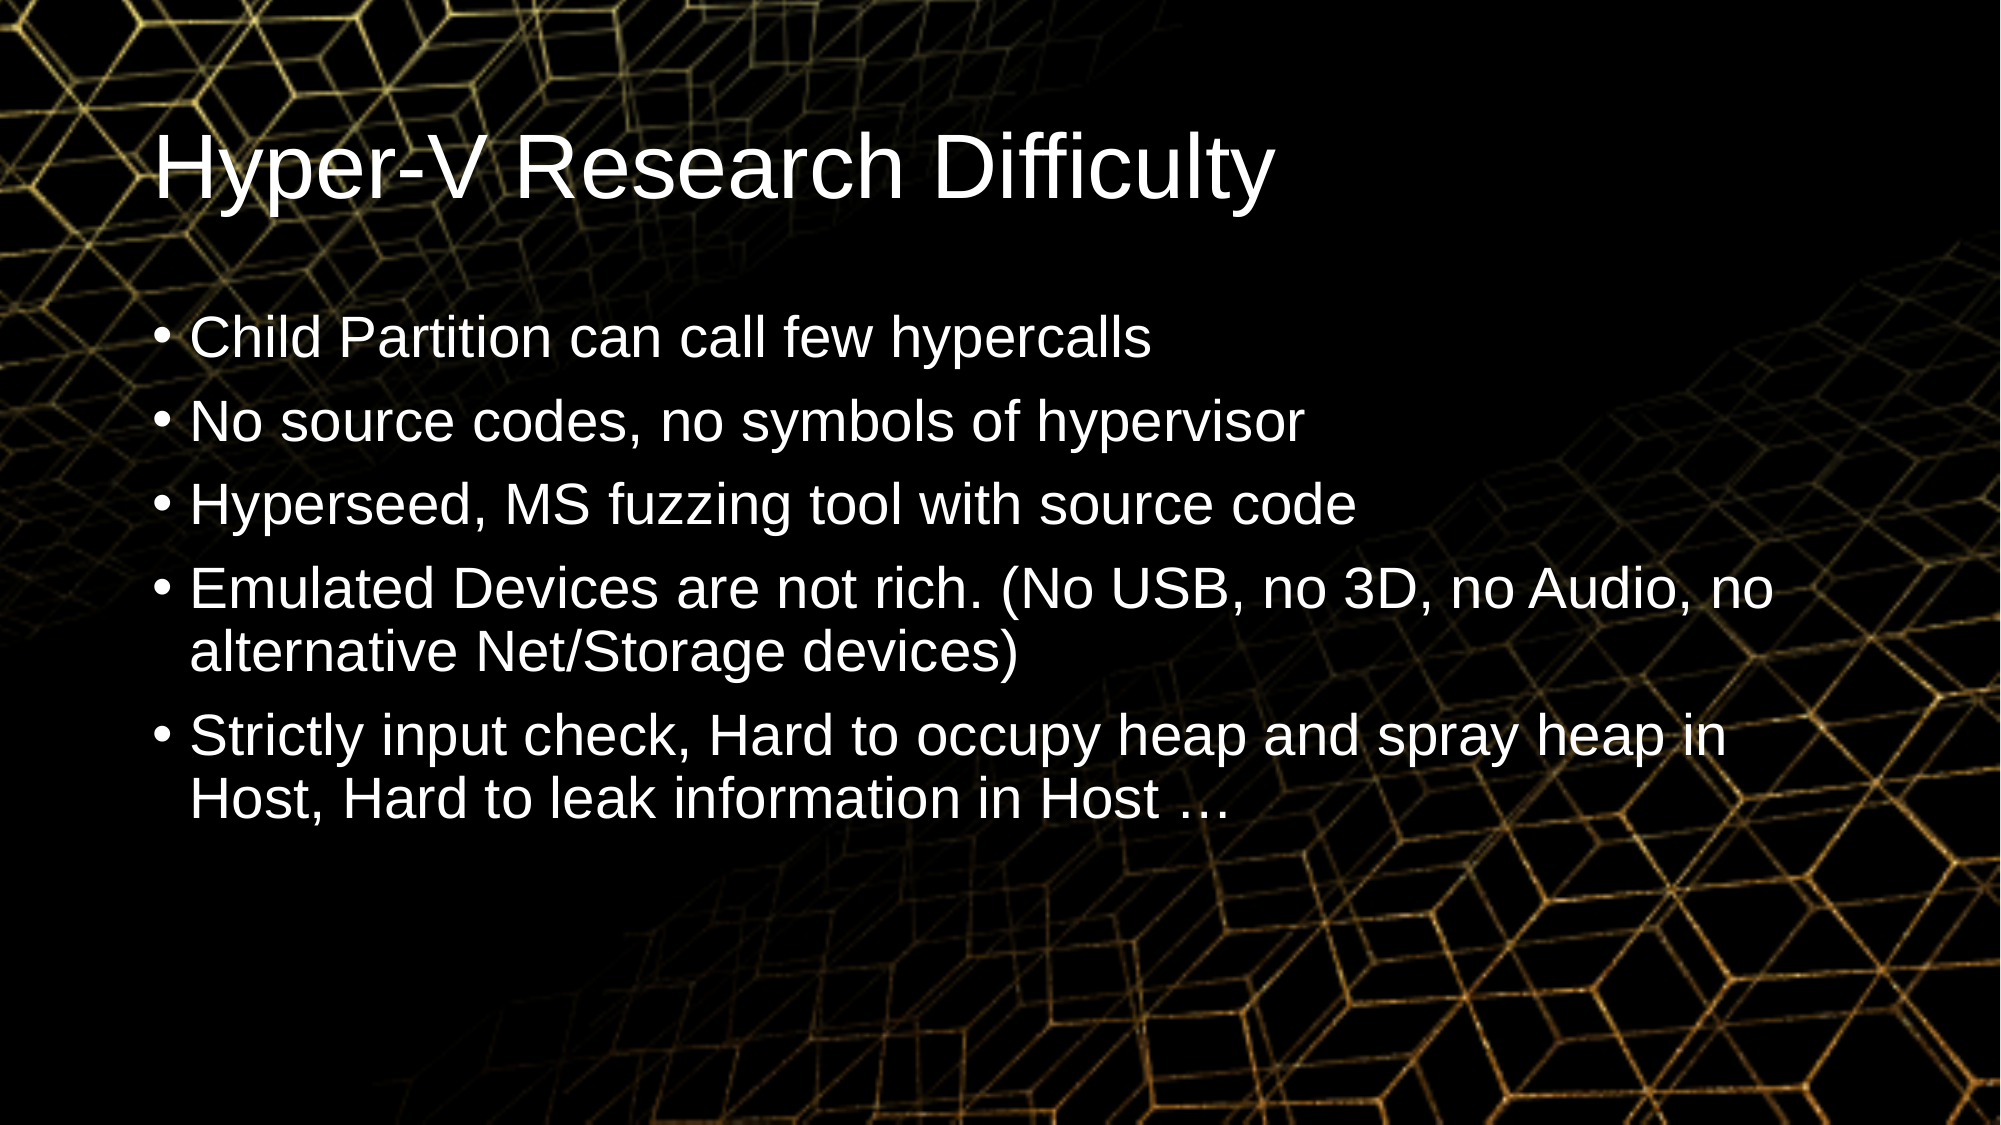

# Hyper-V Research Difficulty
Child Partition can call few hypercalls
No source codes, no symbols of hypervisor
Hyperseed, MS fuzzing tool with source code
Emulated Devices are not rich. (No USB, no 3D, no Audio, no alternative Net/Storage devices)
Strictly input check, Hard to occupy heap and spray heap in Host, Hard to leak information in Host …